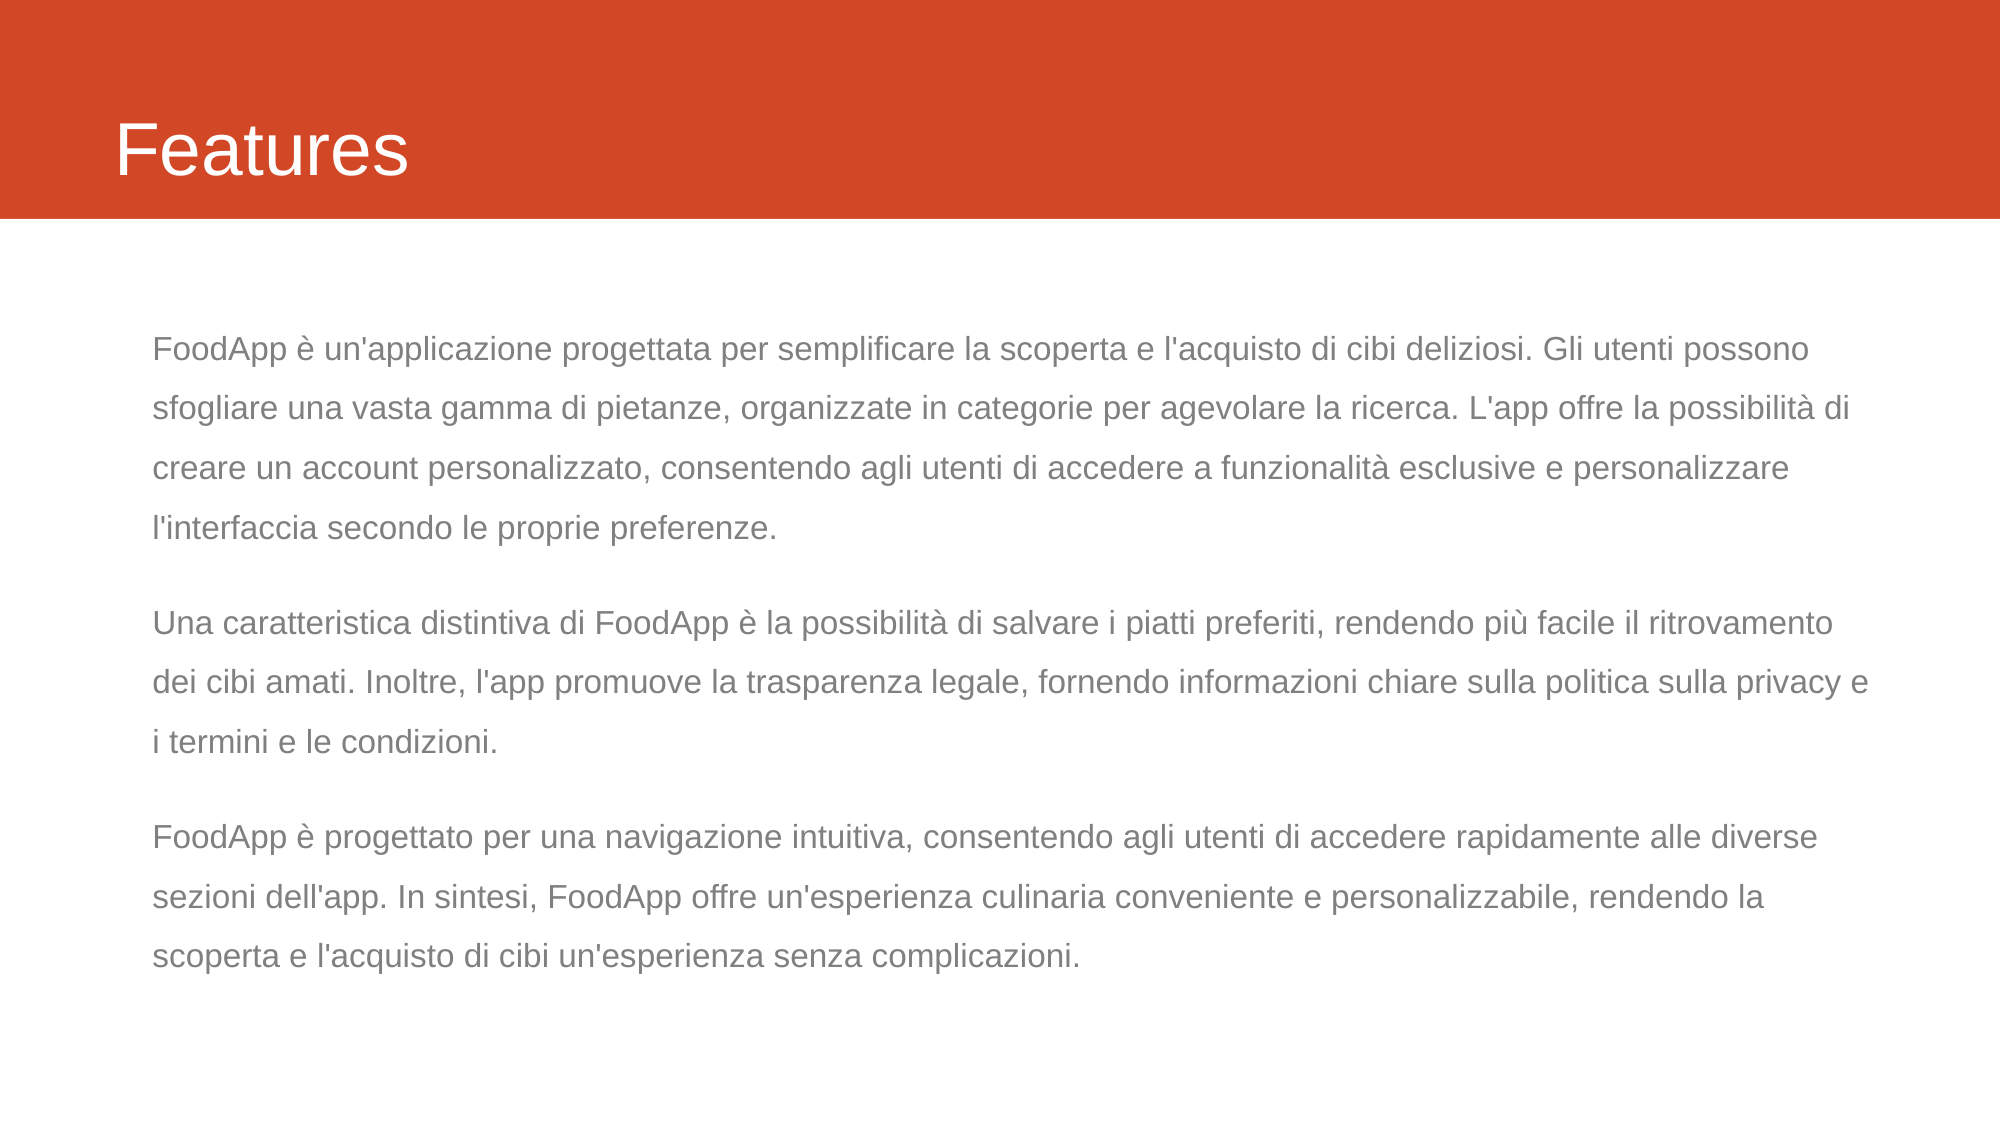

# Features
FoodApp è un'applicazione progettata per semplificare la scoperta e l'acquisto di cibi deliziosi. Gli utenti possono sfogliare una vasta gamma di pietanze, organizzate in categorie per agevolare la ricerca. L'app offre la possibilità di creare un account personalizzato, consentendo agli utenti di accedere a funzionalità esclusive e personalizzare l'interfaccia secondo le proprie preferenze.
Una caratteristica distintiva di FoodApp è la possibilità di salvare i piatti preferiti, rendendo più facile il ritrovamento dei cibi amati. Inoltre, l'app promuove la trasparenza legale, fornendo informazioni chiare sulla politica sulla privacy e i termini e le condizioni.
FoodApp è progettato per una navigazione intuitiva, consentendo agli utenti di accedere rapidamente alle diverse sezioni dell'app. In sintesi, FoodApp offre un'esperienza culinaria conveniente e personalizzabile, rendendo la scoperta e l'acquisto di cibi un'esperienza senza complicazioni.